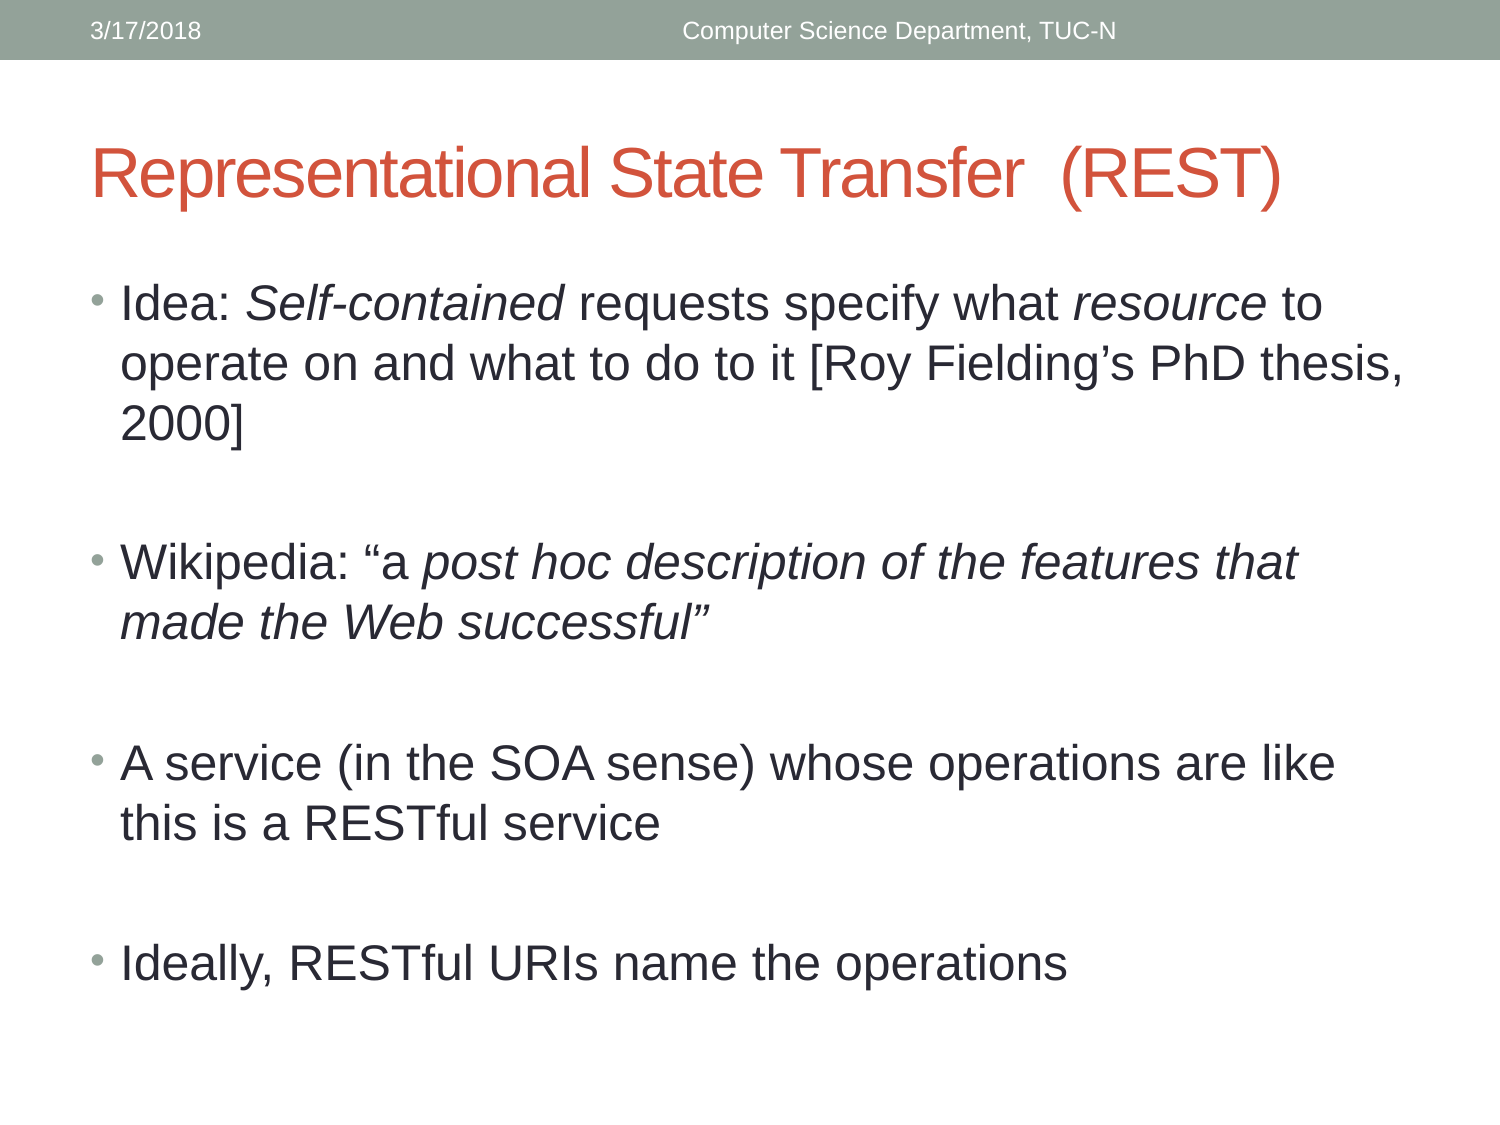

3/17/2018
Computer Science Department, TUC-N
# Representational State Transfer  (REST)
Idea: Self-contained requests specify what resource to operate on and what to do to it [Roy Fielding’s PhD thesis, 2000]

Wikipedia: “a post hoc description of the features that made the Web successful”

A service (in the SOA sense) whose operations are like this is a RESTful service

Ideally, RESTful URIs name the operations